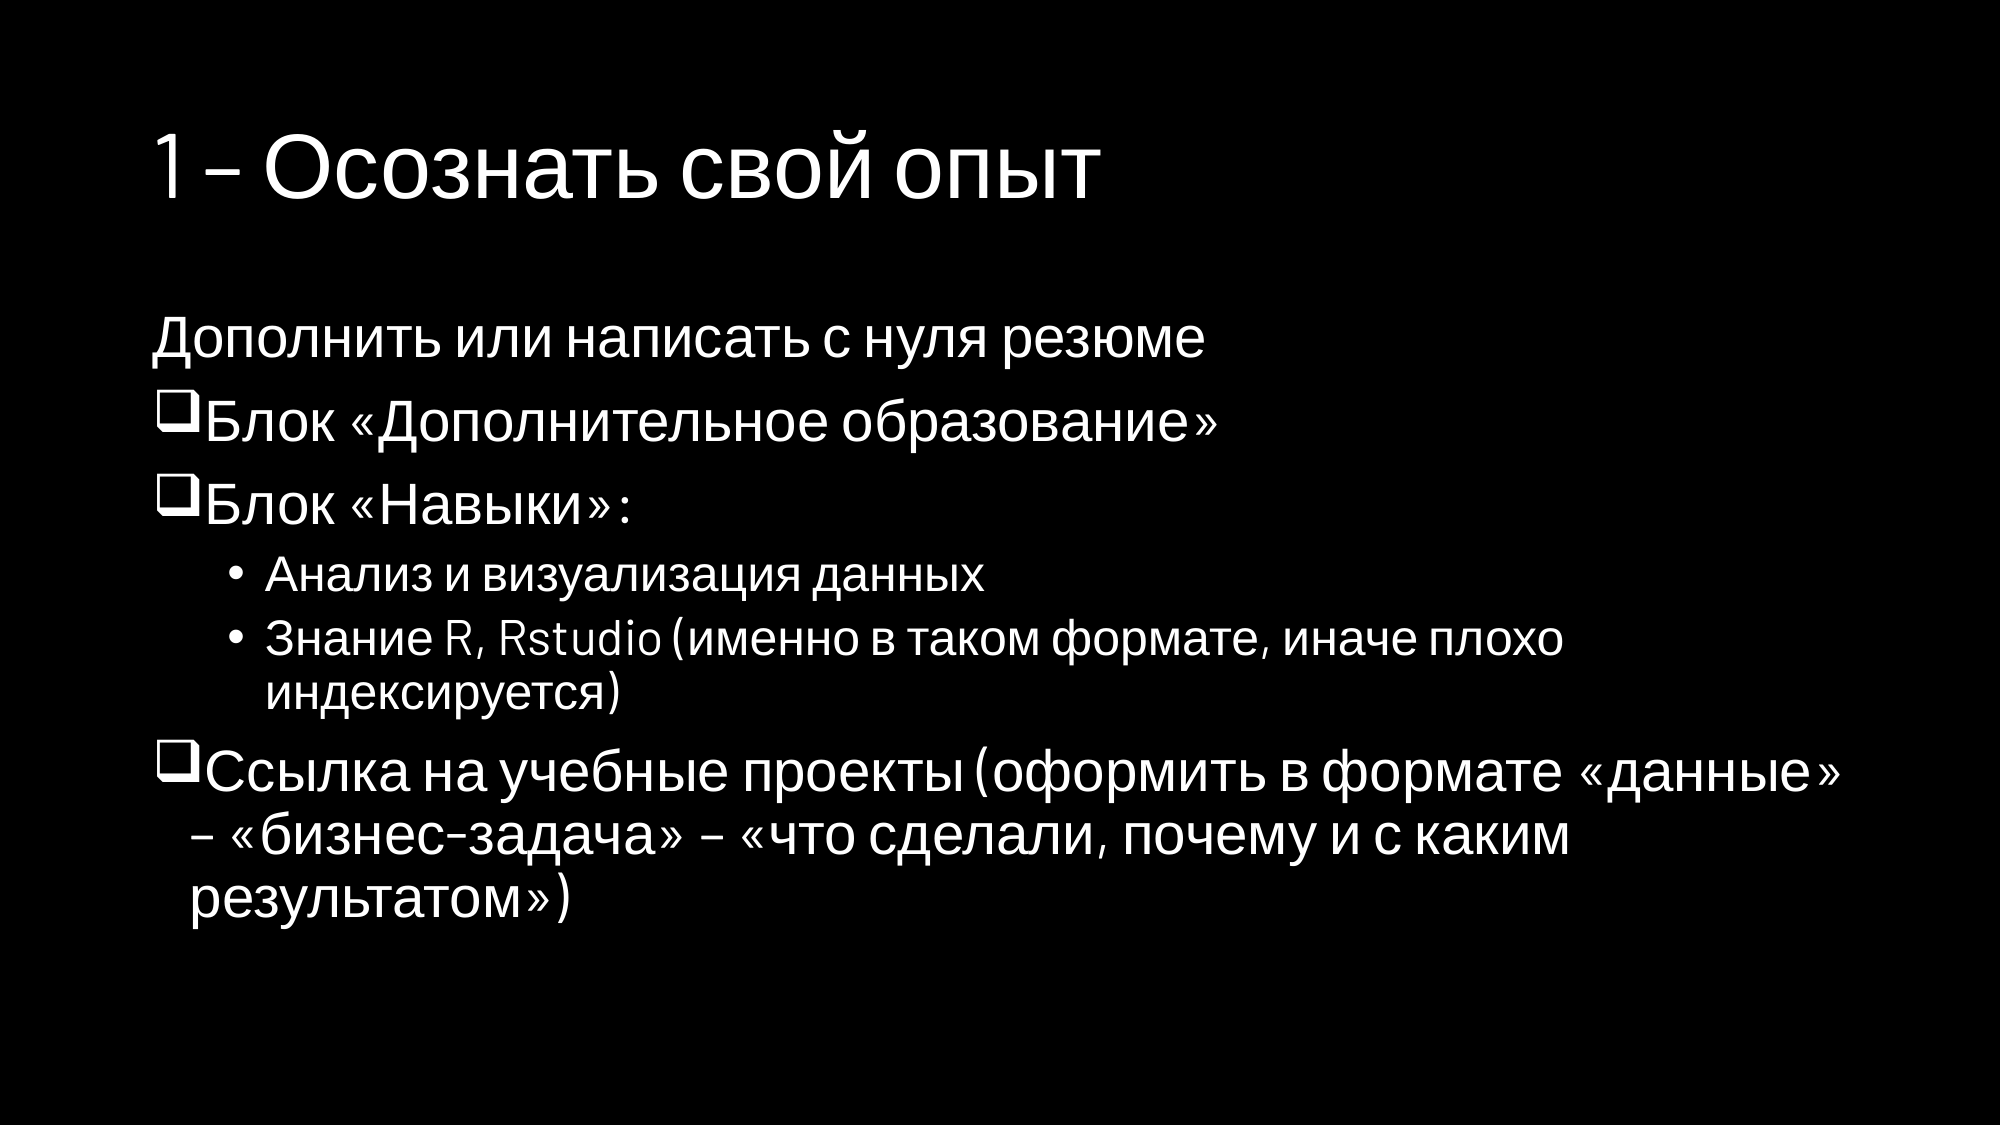

# 1 – Осознать свой опыт
Дополнить или написать с нуля резюме
Блок «Дополнительное образование»
Блок «Навыки»:
Анализ и визуализация данных
Знание R, Rstudio (именно в таком формате, иначе плохо индексируется)
Ссылка на учебные проекты (оформить в формате «данные» – «бизнес-задача» – «что сделали, почему и с каким результатом»)